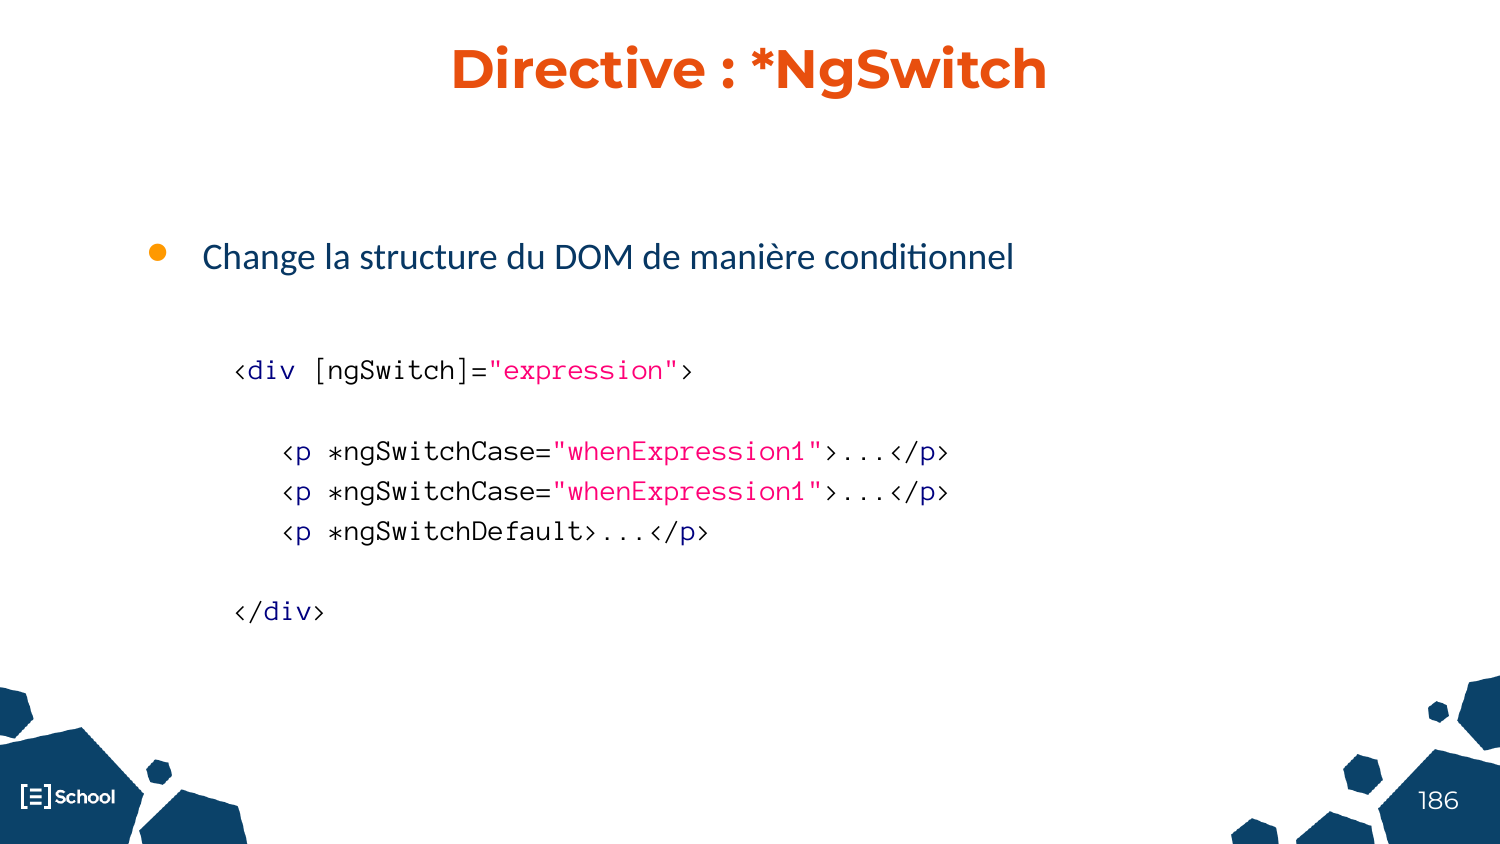

Directive : *NgSwitch
Change la structure du DOM de manière conditionnel

<div [ngSwitch]="expression">

   <p *ngSwitchCase="whenExpression1">...</p>
   <p *ngSwitchCase="whenExpression1">...</p>
   <p *ngSwitchDefault>...</p>

</div>

186